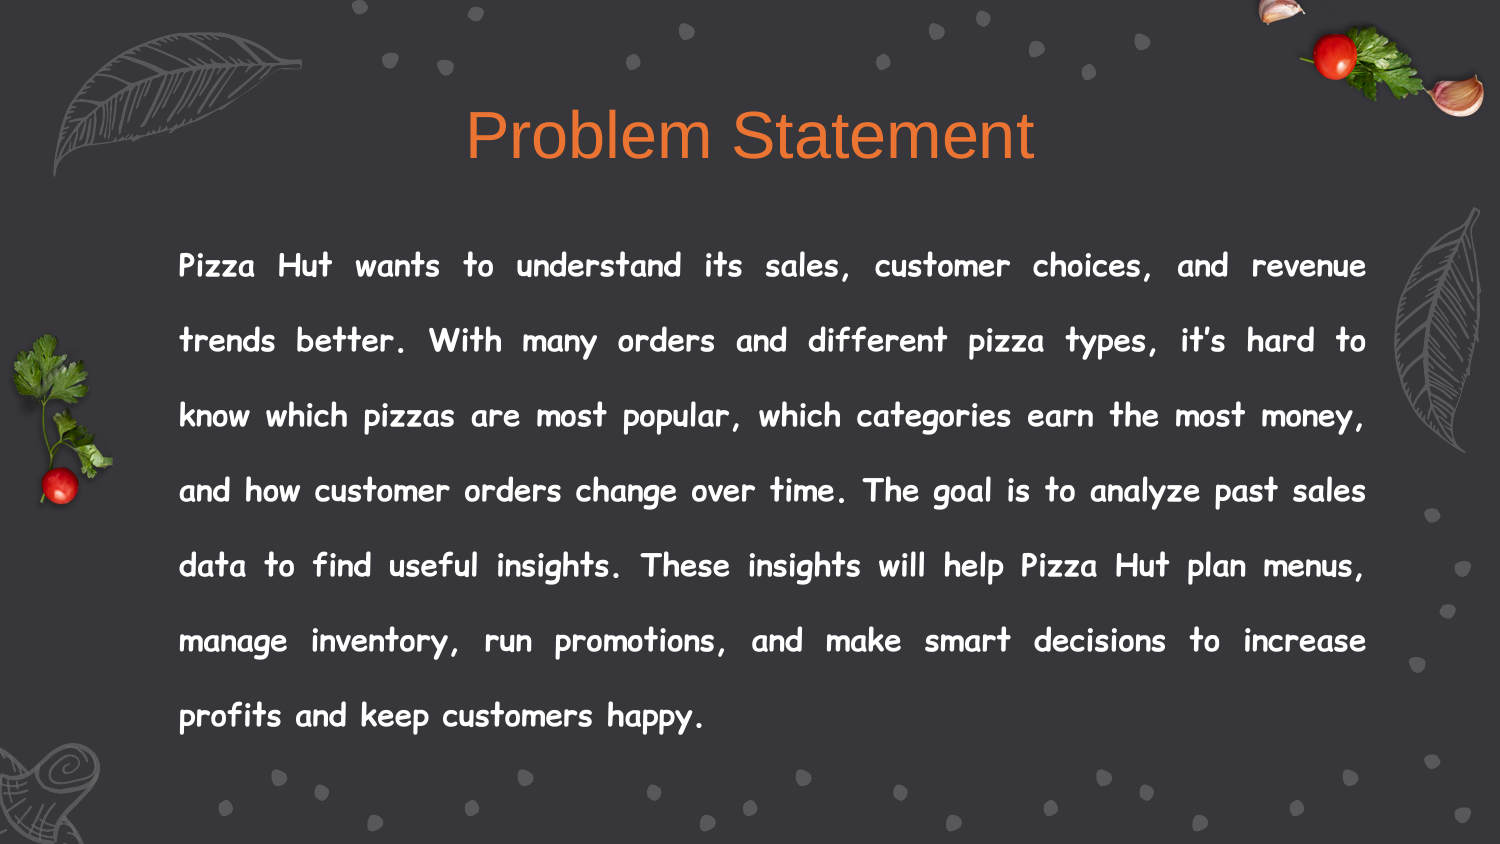

# Problem Statement
Pizza Hut wants to understand its sales, customer choices, and revenue trends better. With many orders and different pizza types, it’s hard to know which pizzas are most popular, which categories earn the most money, and how customer orders change over time. The goal is to analyze past sales data to find useful insights. These insights will help Pizza Hut plan menus, manage inventory, run promotions, and make smart decisions to increase profits and keep customers happy.